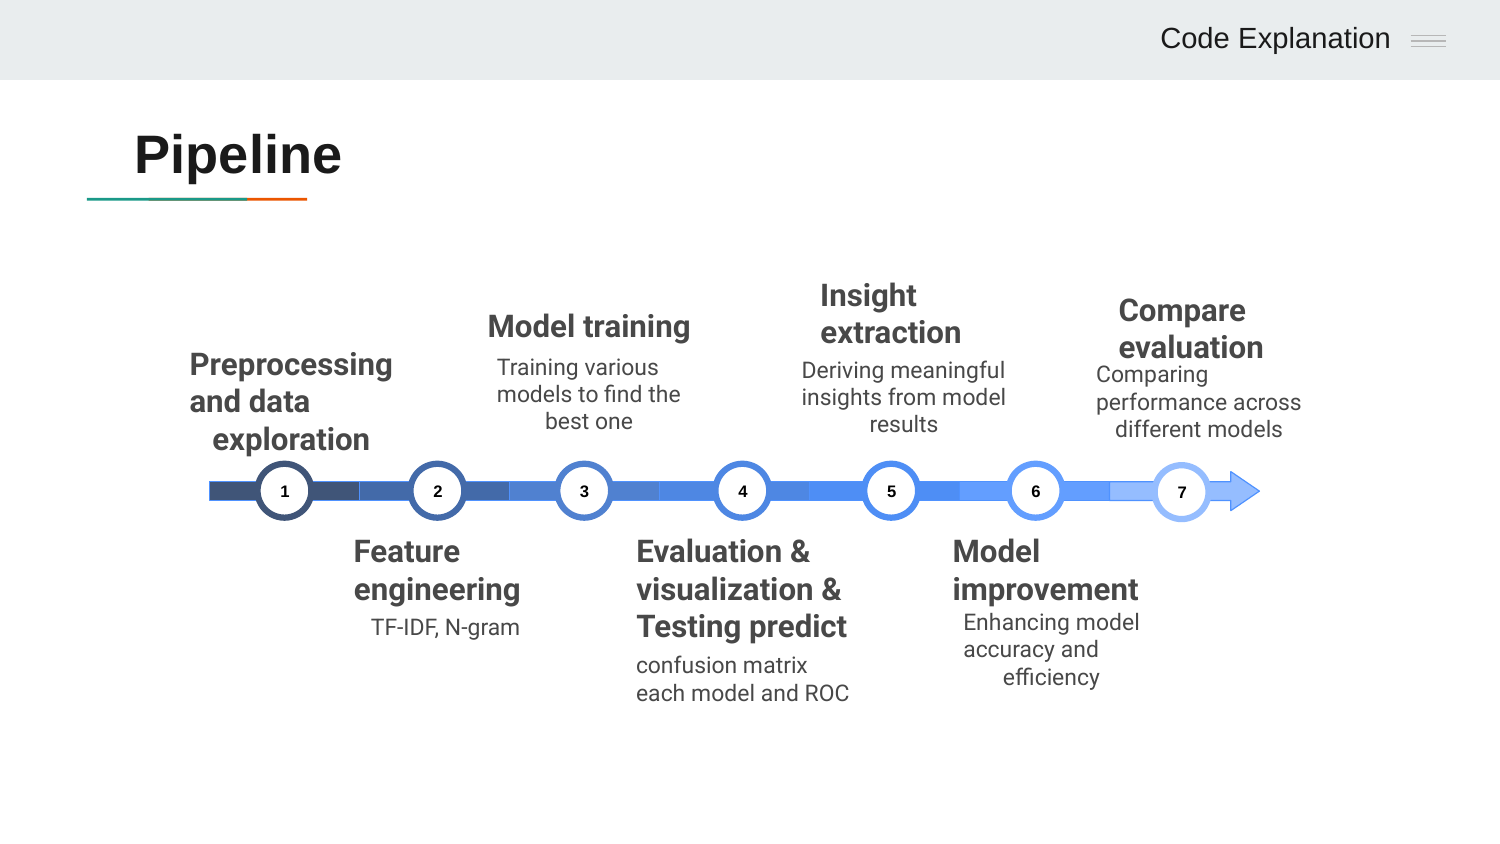

Code Explanation
# Pipeline
Insight
extraction
Compare
evaluation
Model training
Preprocessing
and data
exploration
Training various
models to find the
best one
Deriving meaningful
insights from model
results
Comparing
performance across
different models
1
2
3
4
5
6
7

Feature
engineering
Evaluation &
visualization &
Testing predict
Model
improvement
Enhancing model
accuracy and
efficiency
TF-IDF, N-gram
confusion matrix
each model and ROC